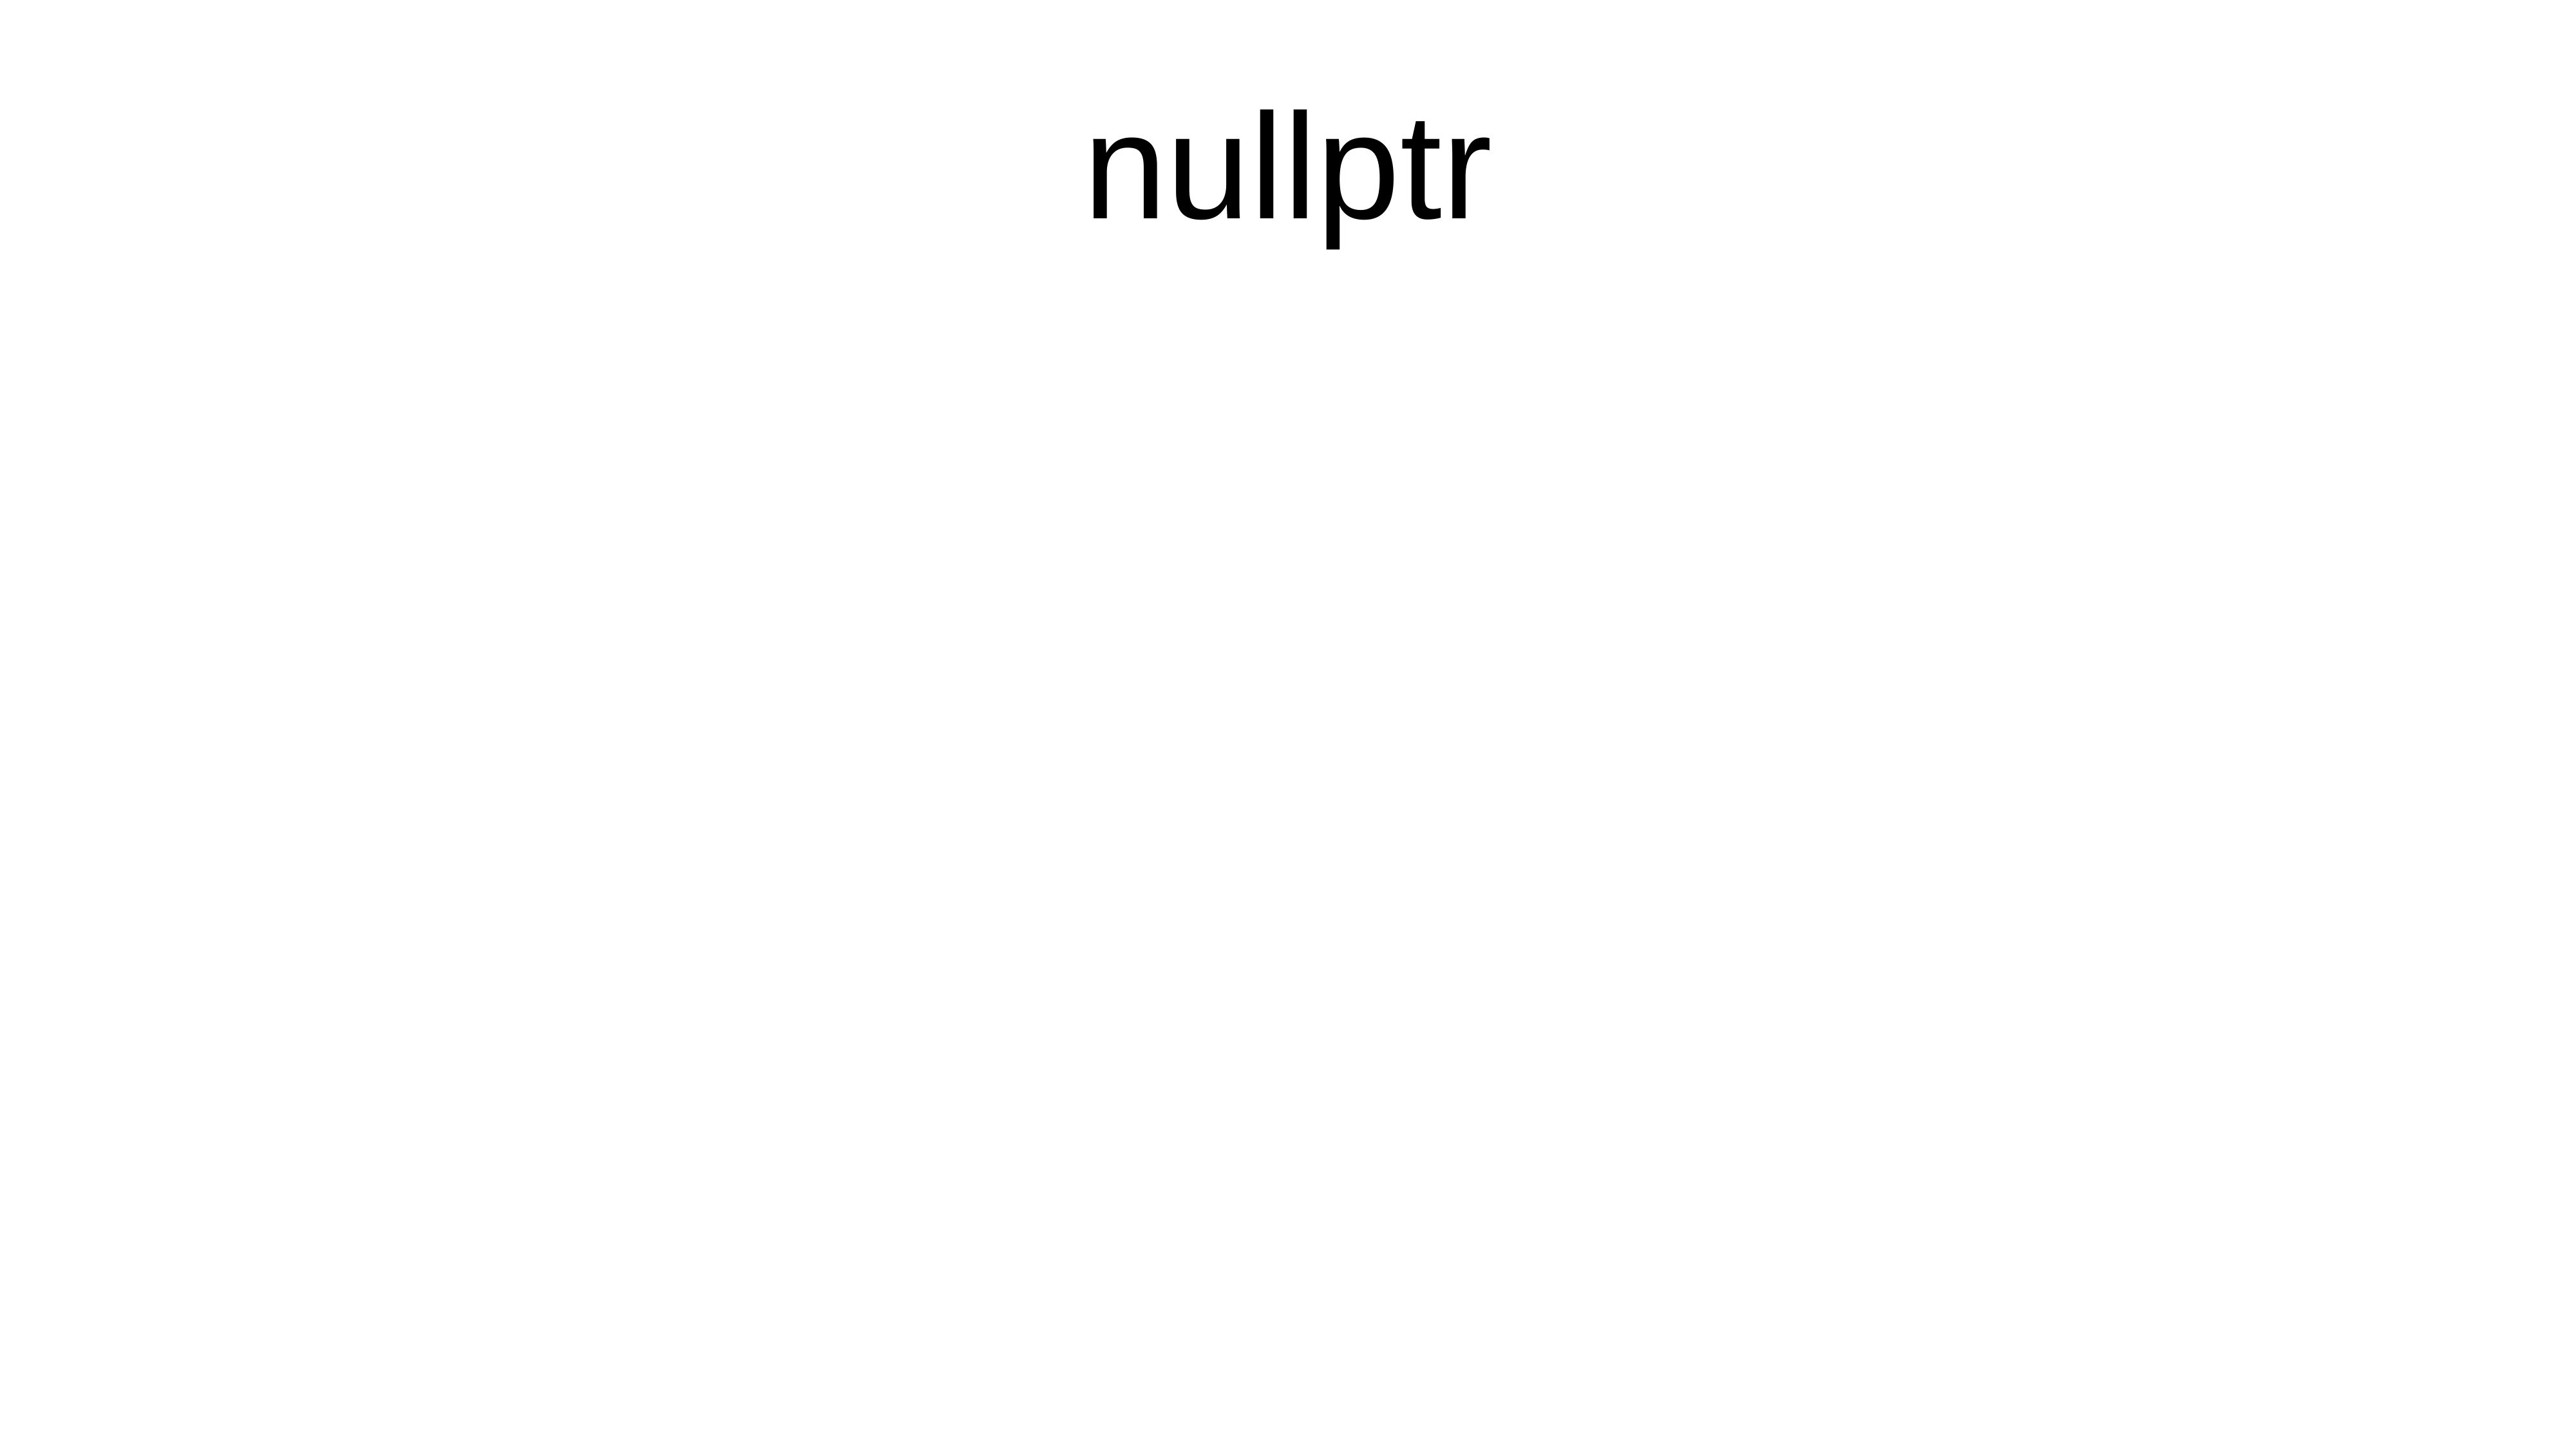

# nullptr
nullptr is a keyword that can be used at all places where NULL is expected. Like NULL, nullptr is implicitly convertible and comparable to any pointer type. Unlike NULL, it is not implicitly convertible or comparable to integral types.